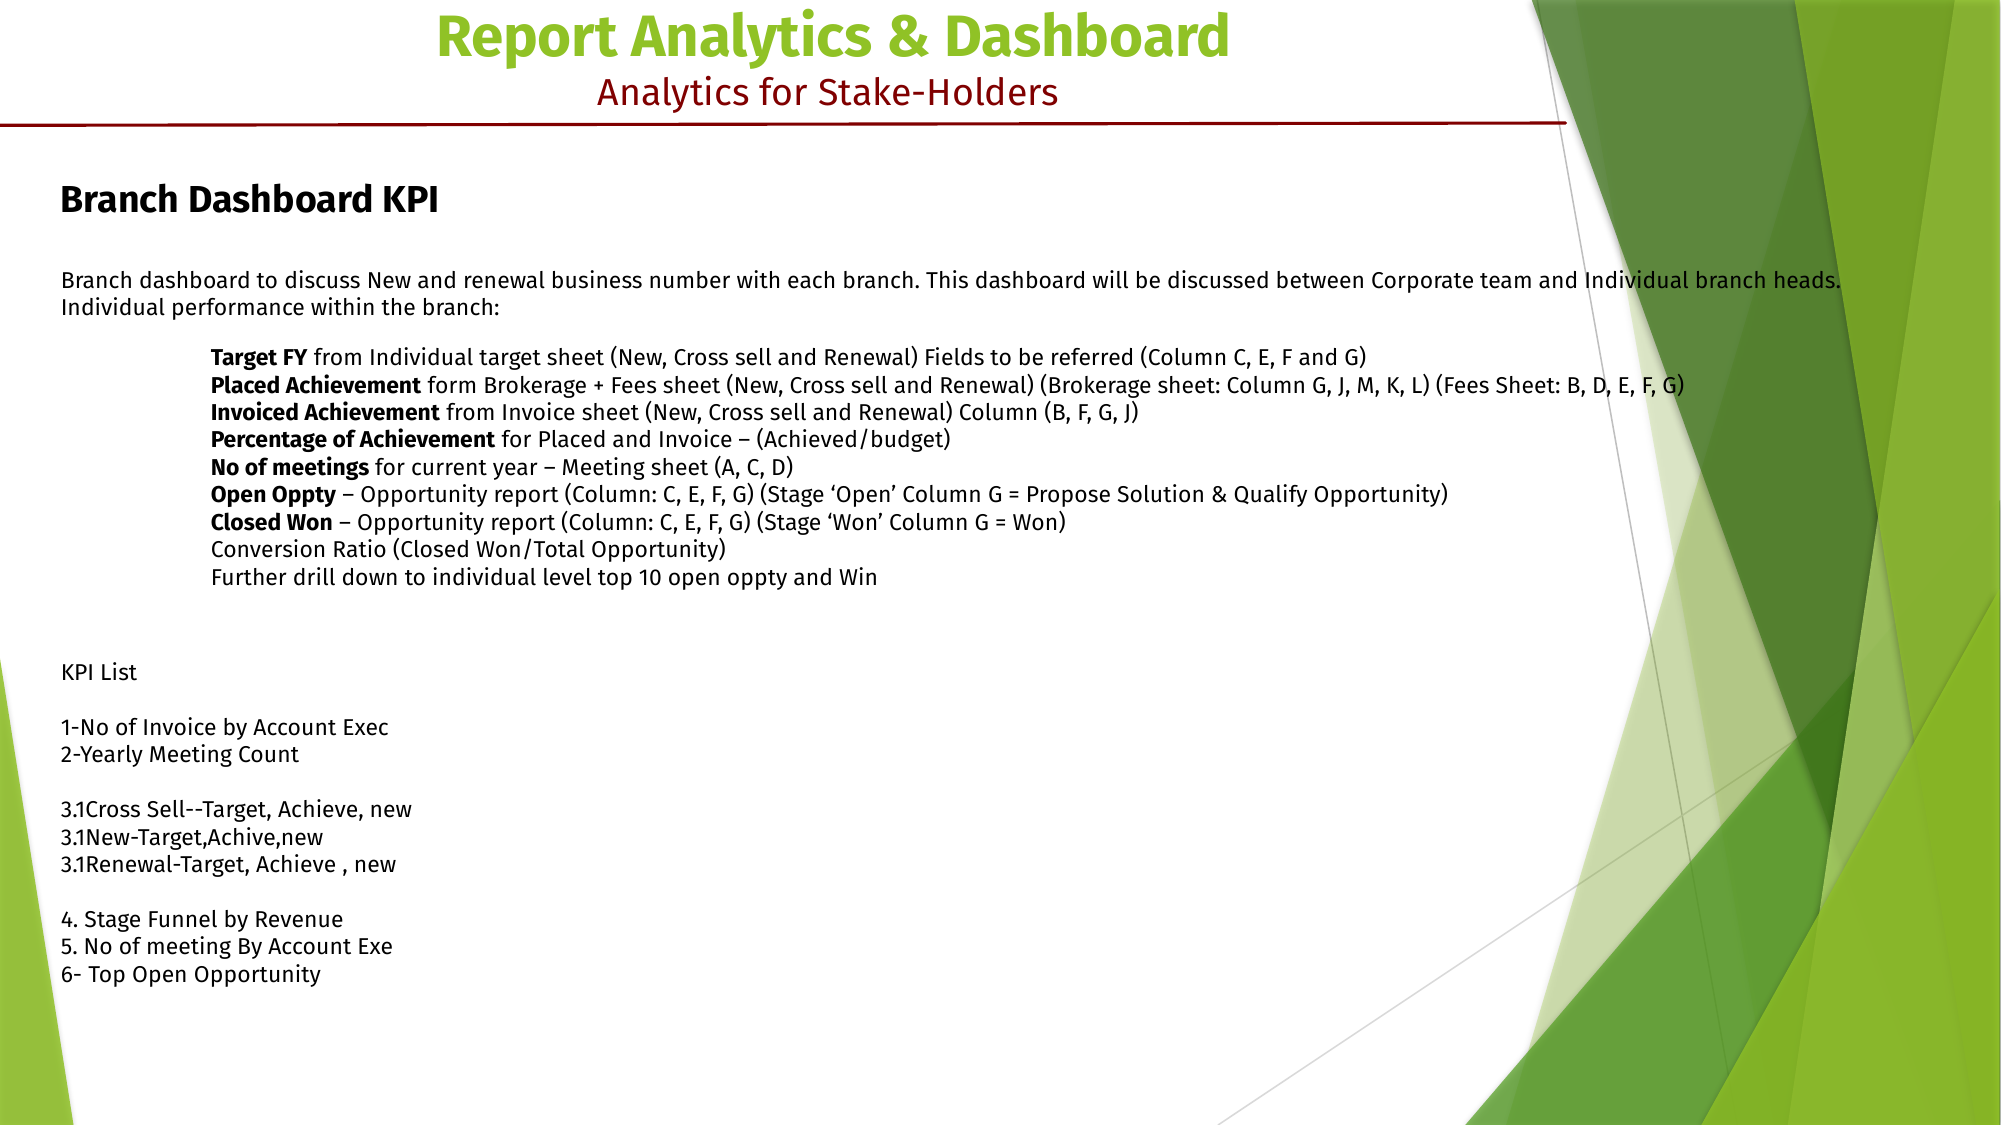

# Report Analytics & Dashboard Analytics for Stake-Holders
Branch Dashboard KPI

Branch dashboard to discuss New and renewal business number with each branch. This dashboard will be discussed between Corporate team and Individual branch heads. Individual performance within the branch:

Target FY from Individual target sheet (New, Cross sell and Renewal) Fields to be referred (Column C, E, F and G)
Placed Achievement form Brokerage + Fees sheet (New, Cross sell and Renewal) (Brokerage sheet: Column G, J, M, K, L) (Fees Sheet: B, D, E, F, G)
Invoiced Achievement from Invoice sheet (New, Cross sell and Renewal) Column (B, F, G, J)
Percentage of Achievement for Placed and Invoice – (Achieved/budget)
No of meetings for current year – Meeting sheet (A, C, D)
Open Oppty – Opportunity report (Column: C, E, F, G) (Stage ‘Open’ Column G = Propose Solution & Qualify Opportunity)
Closed Won – Opportunity report (Column: C, E, F, G) (Stage ‘Won’ Column G = Won)
Conversion Ratio (Closed Won/Total Opportunity)
Further drill down to individual level top 10 open oppty and Win

KPI List

1-No of Invoice by Account Exec
2-Yearly Meeting Count

3.1Cross Sell--Target, Achieve, new
3.1New-Target,Achive,new
3.1Renewal-Target, Achieve , new

4. Stage Funnel by Revenue
5. No of meeting By Account Exe
6- Top Open Opportunity